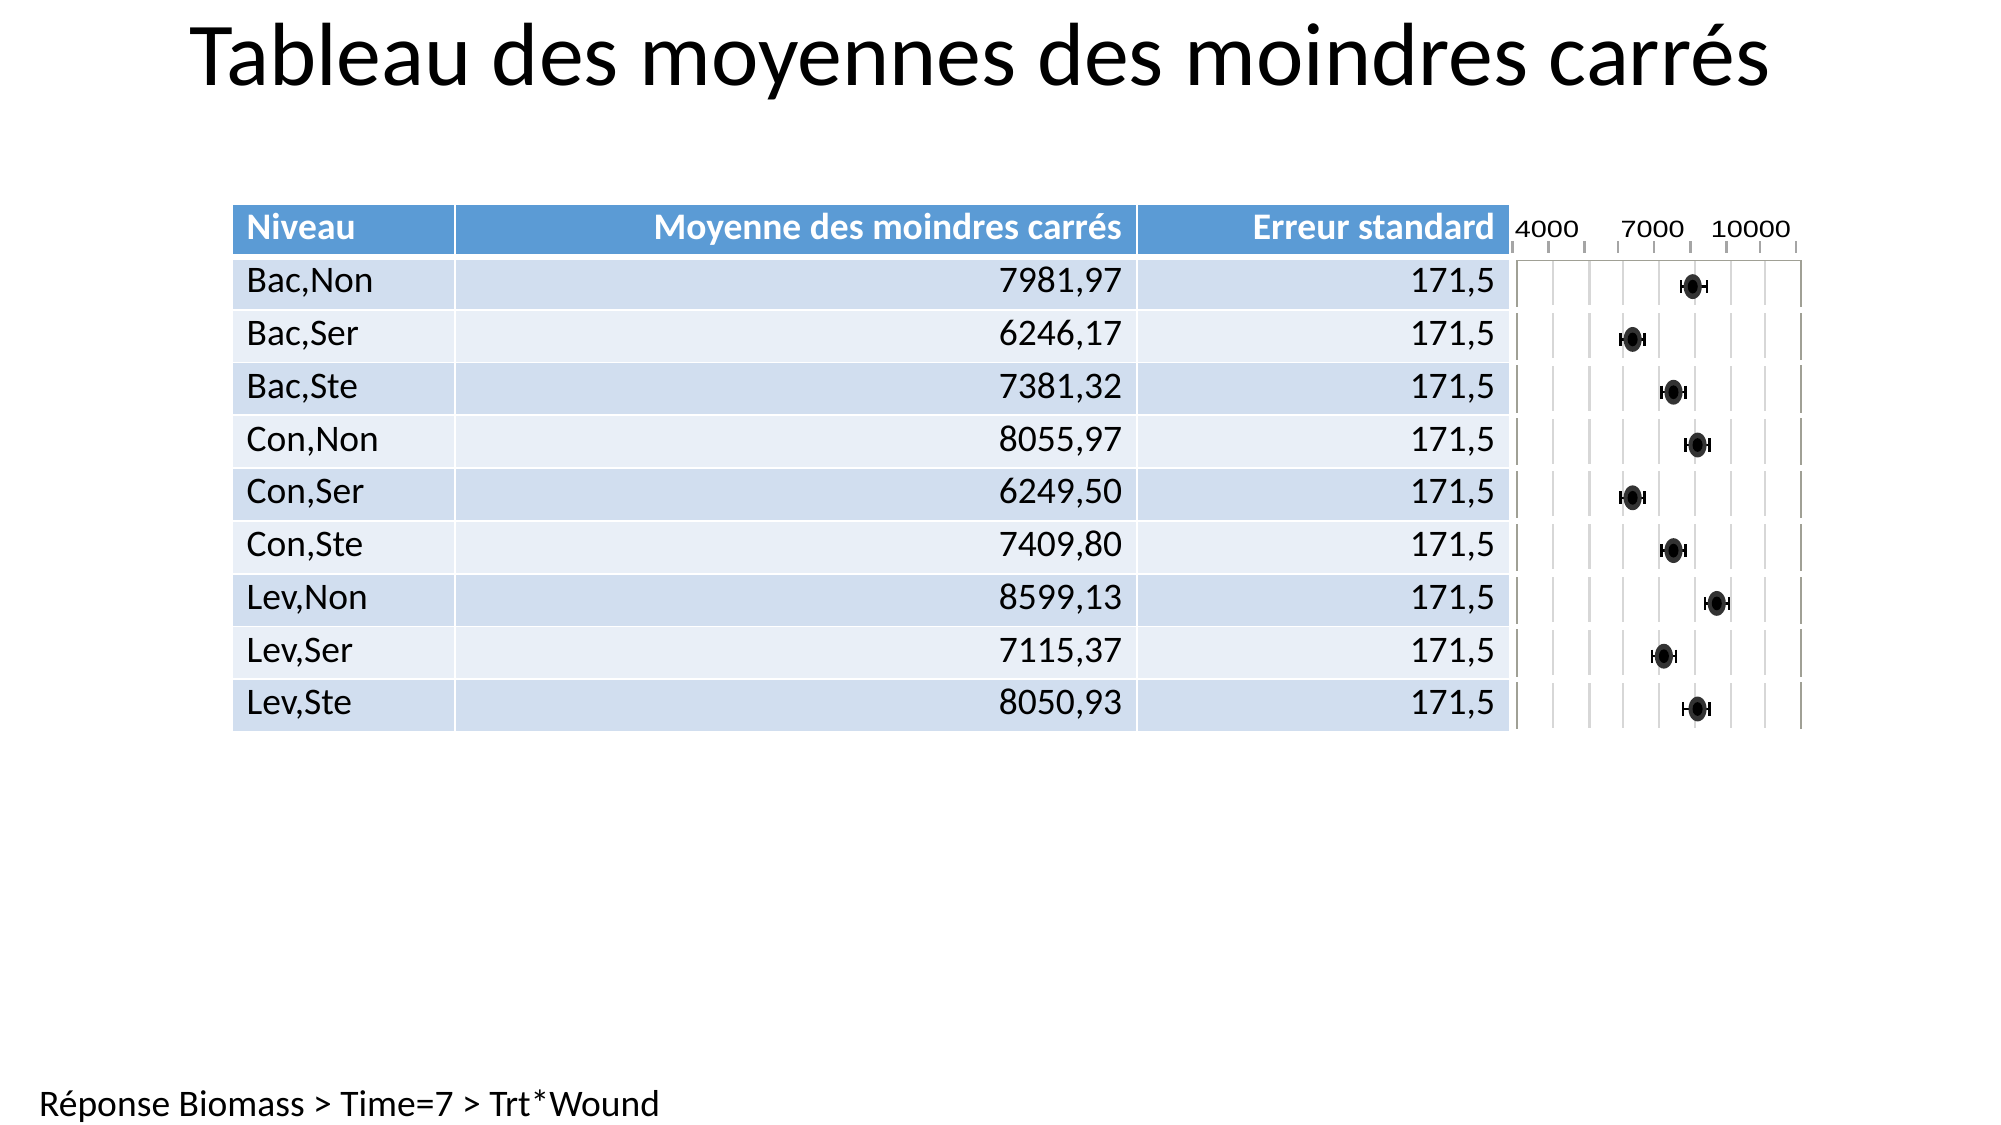

# Tableau des moyennes des moindres carrés
| Niveau | Moyenne des moindres carrés | Erreur standard |  |
| --- | --- | --- | --- |
| Bac,Non | 7981,97 | 171,5 |  |
| Bac,Ser | 6246,17 | 171,5 |  |
| Bac,Ste | 7381,32 | 171,5 |  |
| Con,Non | 8055,97 | 171,5 |  |
| Con,Ser | 6249,50 | 171,5 |  |
| Con,Ste | 7409,80 | 171,5 |  |
| Lev,Non | 8599,13 | 171,5 |  |
| Lev,Ser | 7115,37 | 171,5 |  |
| Lev,Ste | 8050,93 | 171,5 |  |
Réponse Biomass > Time=7 > Trt*Wound